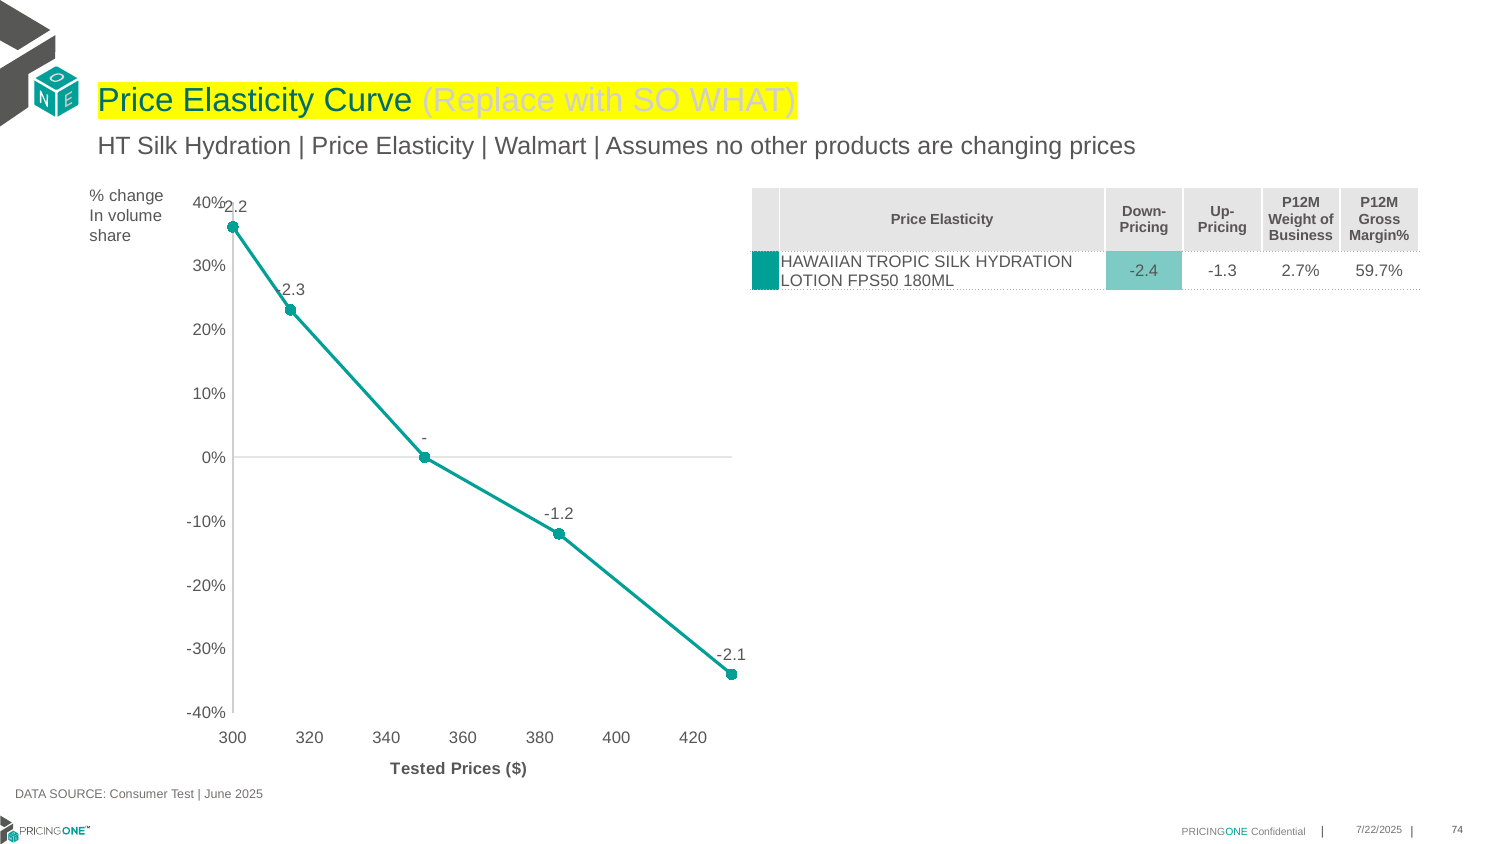

# Price Elasticity Curve (Replace with SO WHAT)
HT Silk Hydration | Price Elasticity | Walmart | Assumes no other products are changing prices
% change In volume share
|  | Price Elasticity | Down-Pricing | Up-Pricing | P12M Weight of Business | P12M Gross Margin% |
| --- | --- | --- | --- | --- | --- |
|  | HAWAIIAN TROPIC SILK HYDRATION LOTION FPS50 180ML | -2.4 | -1.3 | 2.7% | 59.7% |

### Chart

| Category | HAWAIIAN TROPIC SILK HYDRATION LOTION FPS50 180ML |
|---|---|
DATA SOURCE: Consumer Test | June 2025

7/22/2025
74